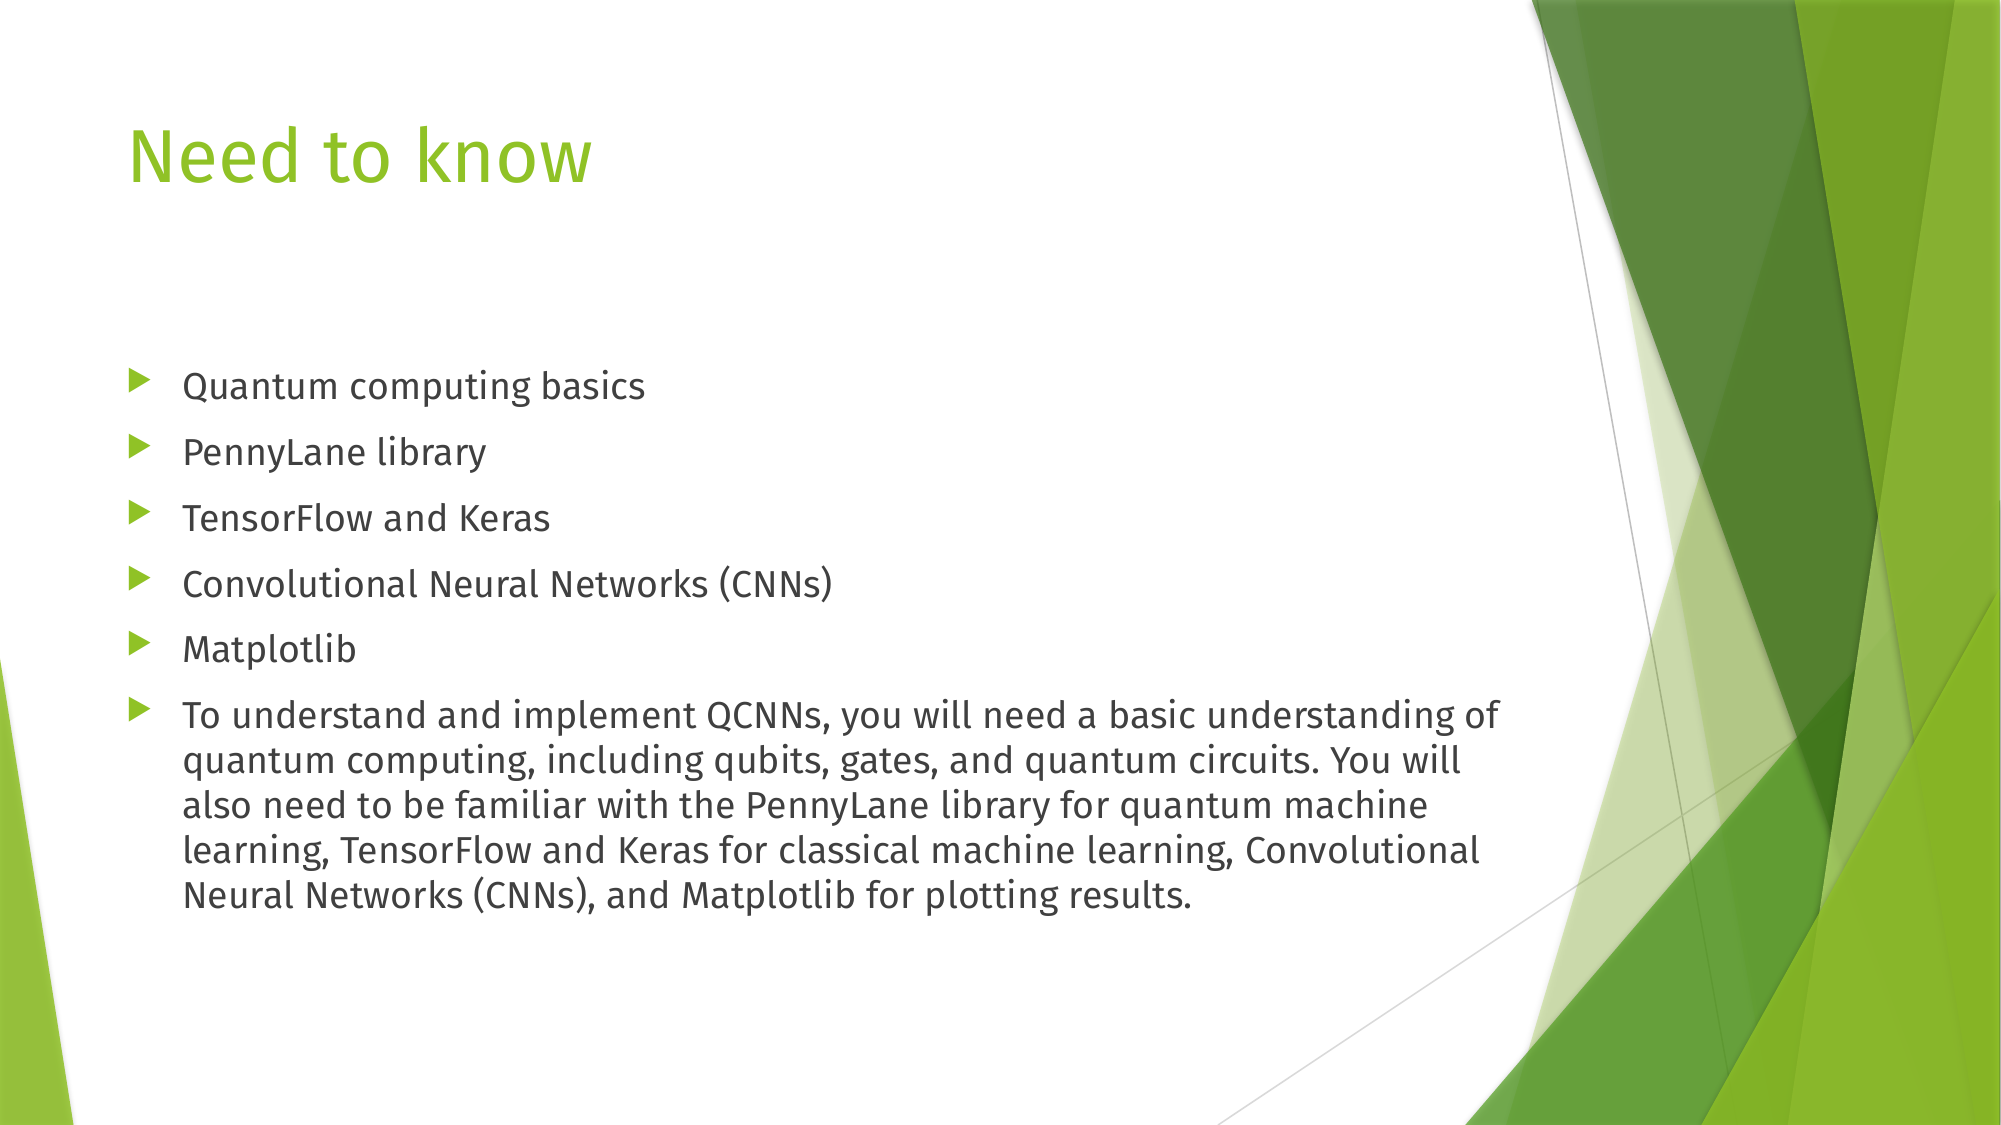

# Need to know
Quantum computing basics
PennyLane library
TensorFlow and Keras
Convolutional Neural Networks (CNNs)
Matplotlib
To understand and implement QCNNs, you will need a basic understanding of quantum computing, including qubits, gates, and quantum circuits. You will also need to be familiar with the PennyLane library for quantum machine learning, TensorFlow and Keras for classical machine learning, Convolutional Neural Networks (CNNs), and Matplotlib for plotting results.